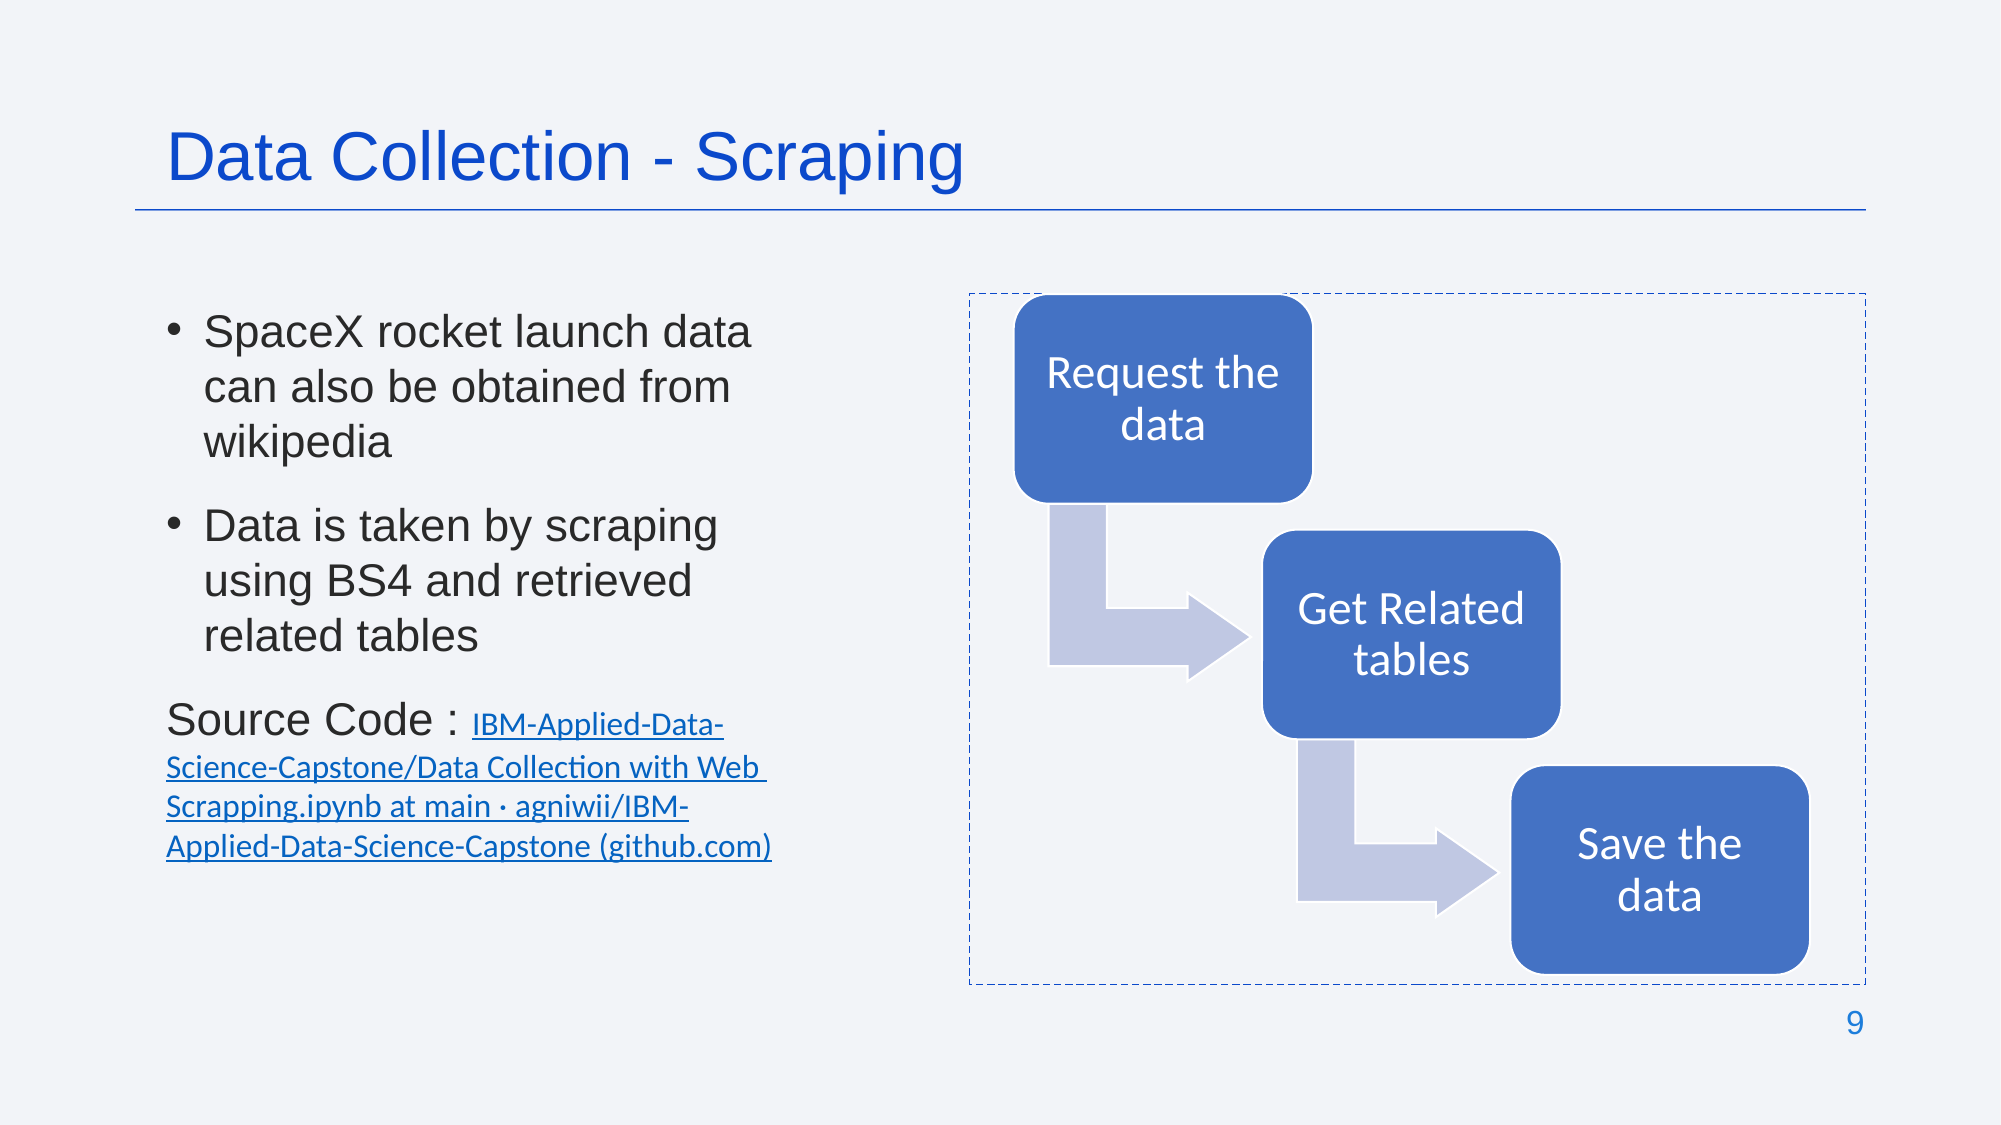

Data Collection - Scraping
SpaceX rocket launch data can also be obtained from wikipedia
Data is taken by scraping using BS4 and retrieved related tables
Source Code : IBM-Applied-Data-Science-Capstone/Data Collection with Web Scrapping.ipynb at main · agniwii/IBM-Applied-Data-Science-Capstone (github.com)

Request the data

Get Related tables

Save the data
9